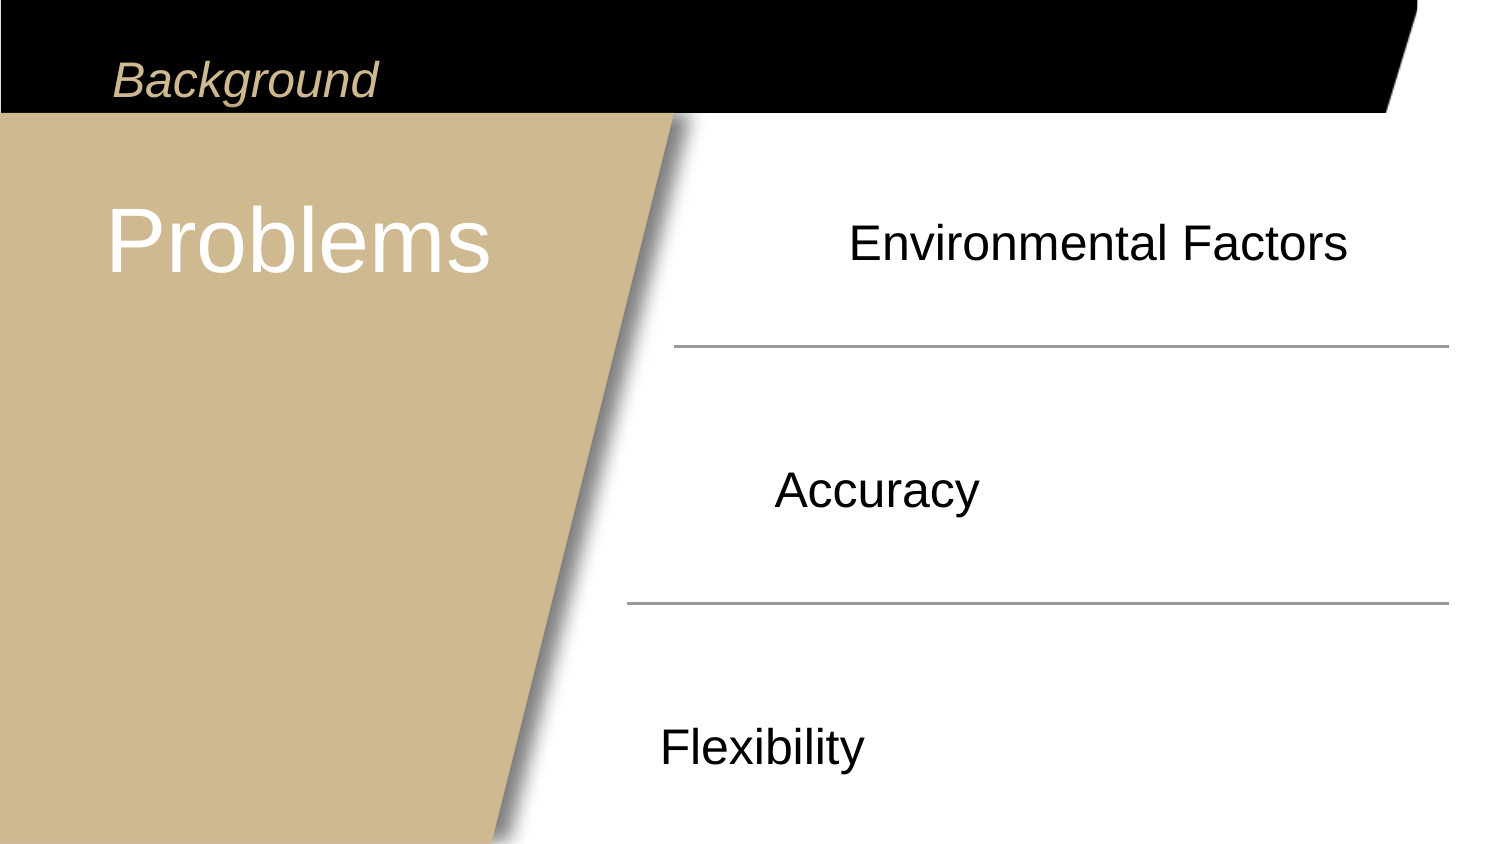

# Background

Problems
Environmental Factors
Accuracy
Flexibility